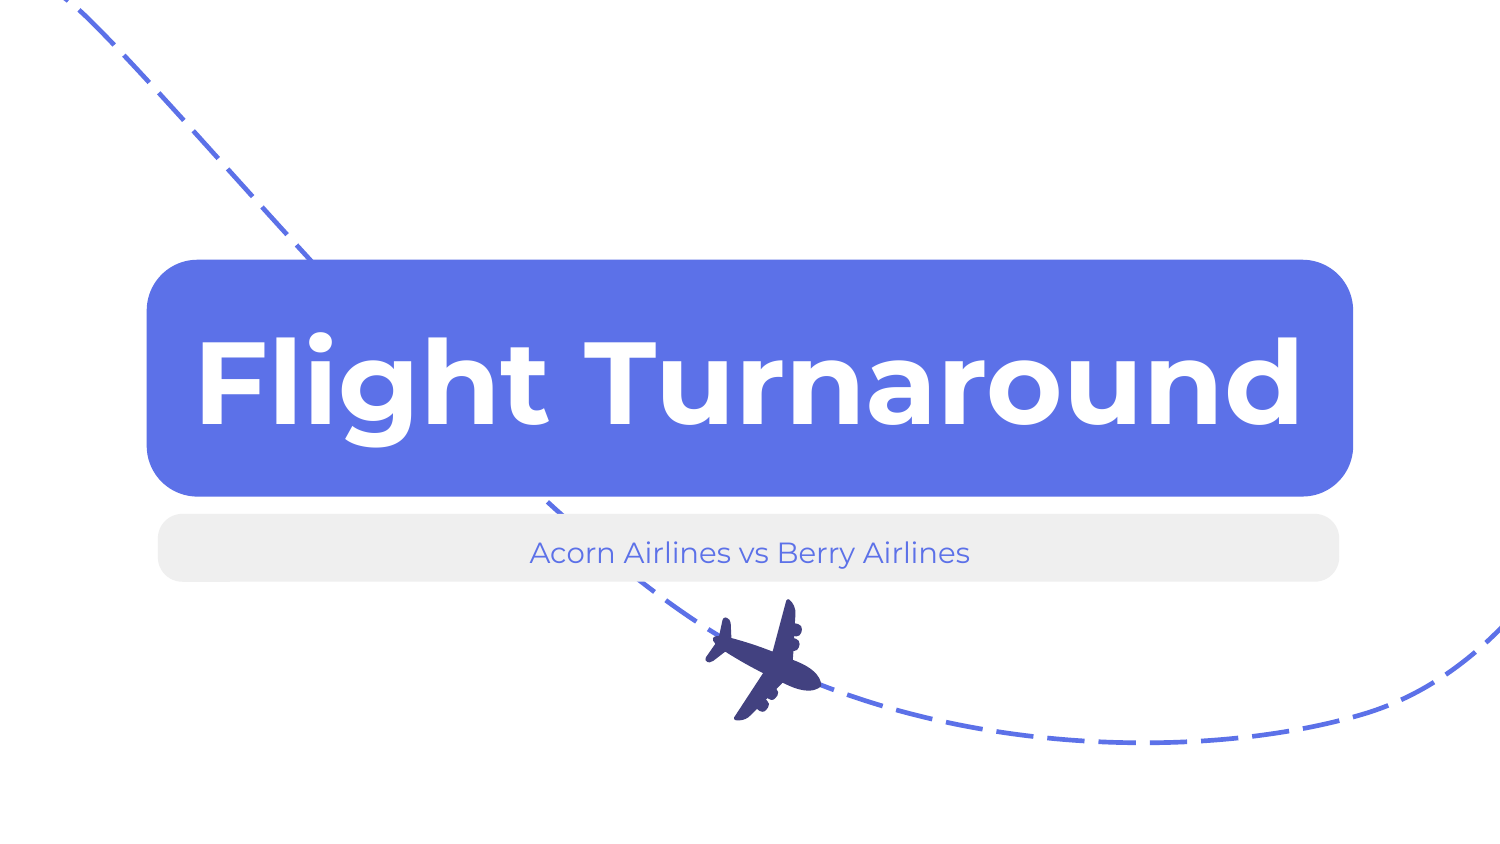

# Flight Turnaround
Acorn Airlines vs Berry Airlines